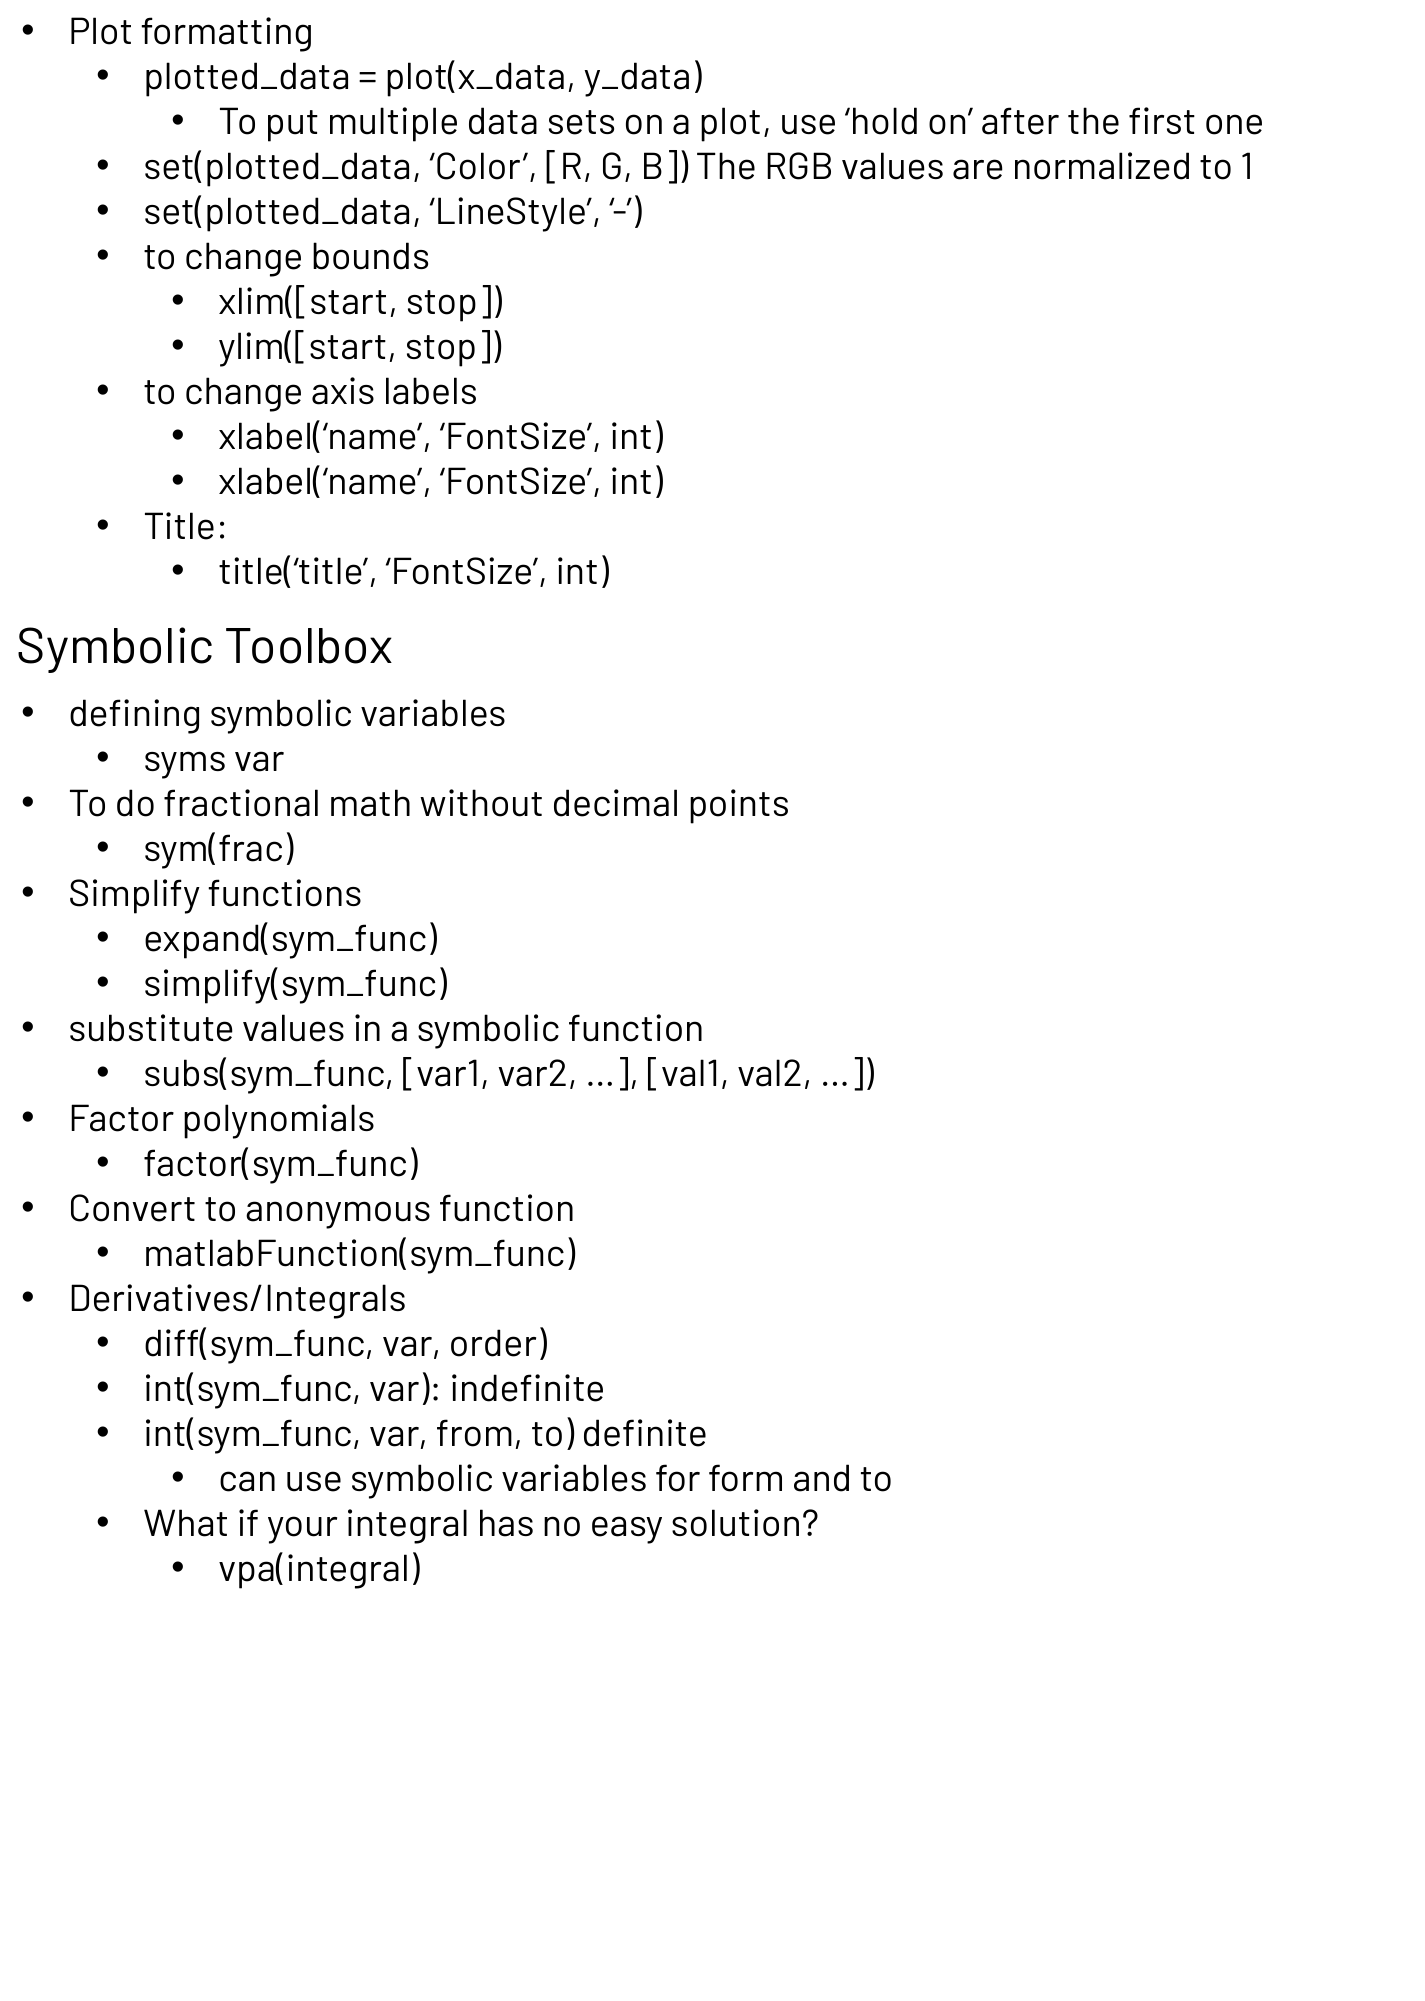

Plot formatting
plotted_data = plot(x_data, y_data)
To put multiple data sets on a plot, use ‘hold on’ after the first one
set(plotted_data, ‘Color’, [R, G, B]) The RGB values are normalized to 1
set(plotted_data, ‘LineStyle’, ‘-’)
to change bounds
xlim([start, stop])
ylim([start, stop])
to change axis labels
xlabel(‘name’, ‘FontSize’, int)
xlabel(‘name’, ‘FontSize’, int)
Title:
title(‘title’, ‘FontSize’, int)
Symbolic Toolbox
defining symbolic variables
syms var
To do fractional math without decimal points
sym(frac)
Simplify functions
expand(sym_func)
simplify(sym_func)
substitute values in a symbolic function
subs(sym_func, [var1, var2, …], [val1, val2, …])
Factor polynomials
factor(sym_func)
Convert to anonymous function
matlabFunction(sym_func)
Derivatives/Integrals
diff(sym_func, var, order)
int(sym_func, var): indefinite
int(sym_func, var, from, to) definite
can use symbolic variables for form and to
What if your integral has no easy solution?
vpa(integral)